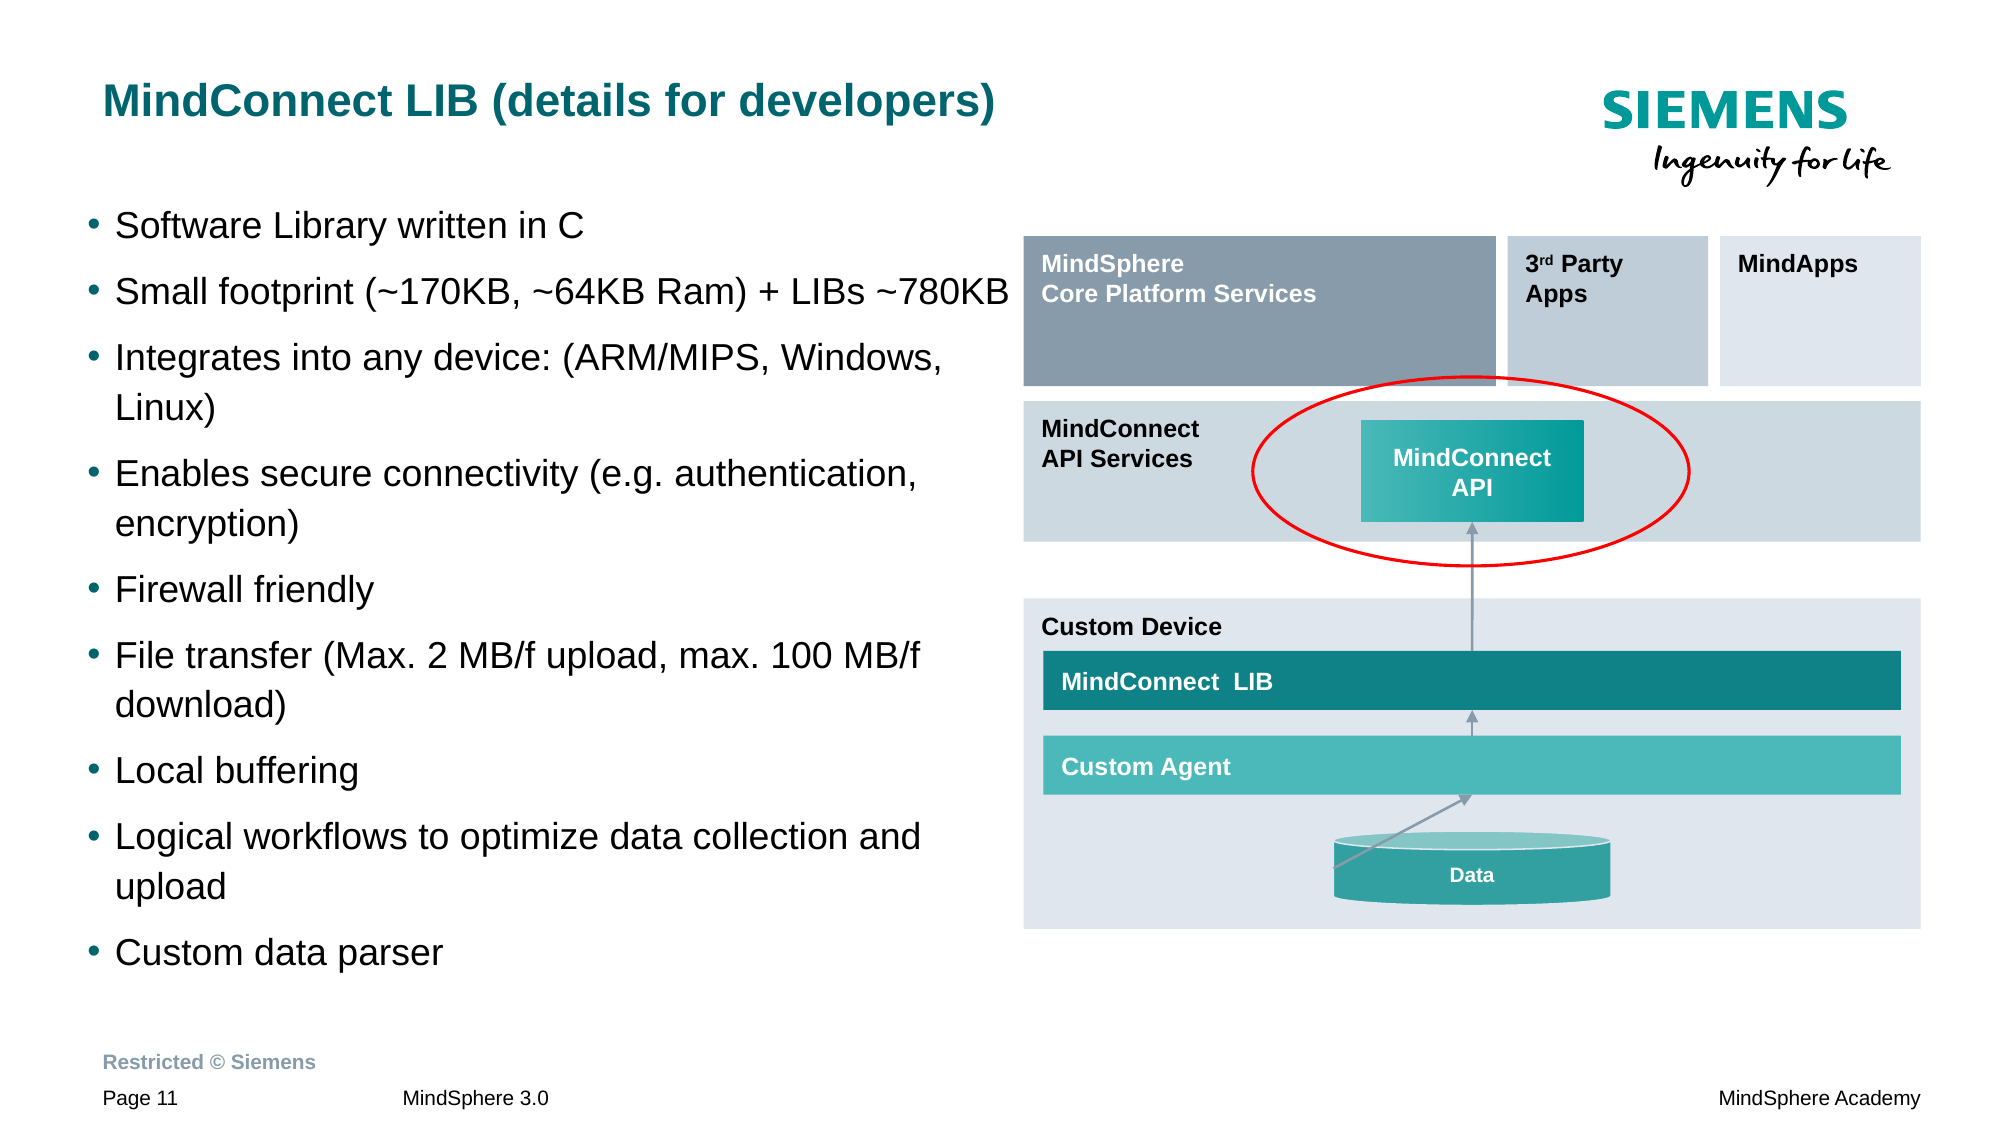

# MindConnect LIB (details for developers)

Software Library written in C
Small footprint (~170KB, ~64KB Ram) + LIBs ~780KB
Integrates into any device: (ARM/MIPS, Windows, Linux)
Enables secure connectivity (e.g. authentication, encryption)
Firewall friendly
File transfer (Max. 2 MB/f upload, max. 100 MB/f download)
Local buffering
Logical workflows to optimize data collection and upload
Custom data parser

MindSphere
Core Platform Services
3rd Party Apps
MindApps

MindConnect
API Services
MindConnect API
Custom Device
MindConnect  LIB
Custom Agent
Data